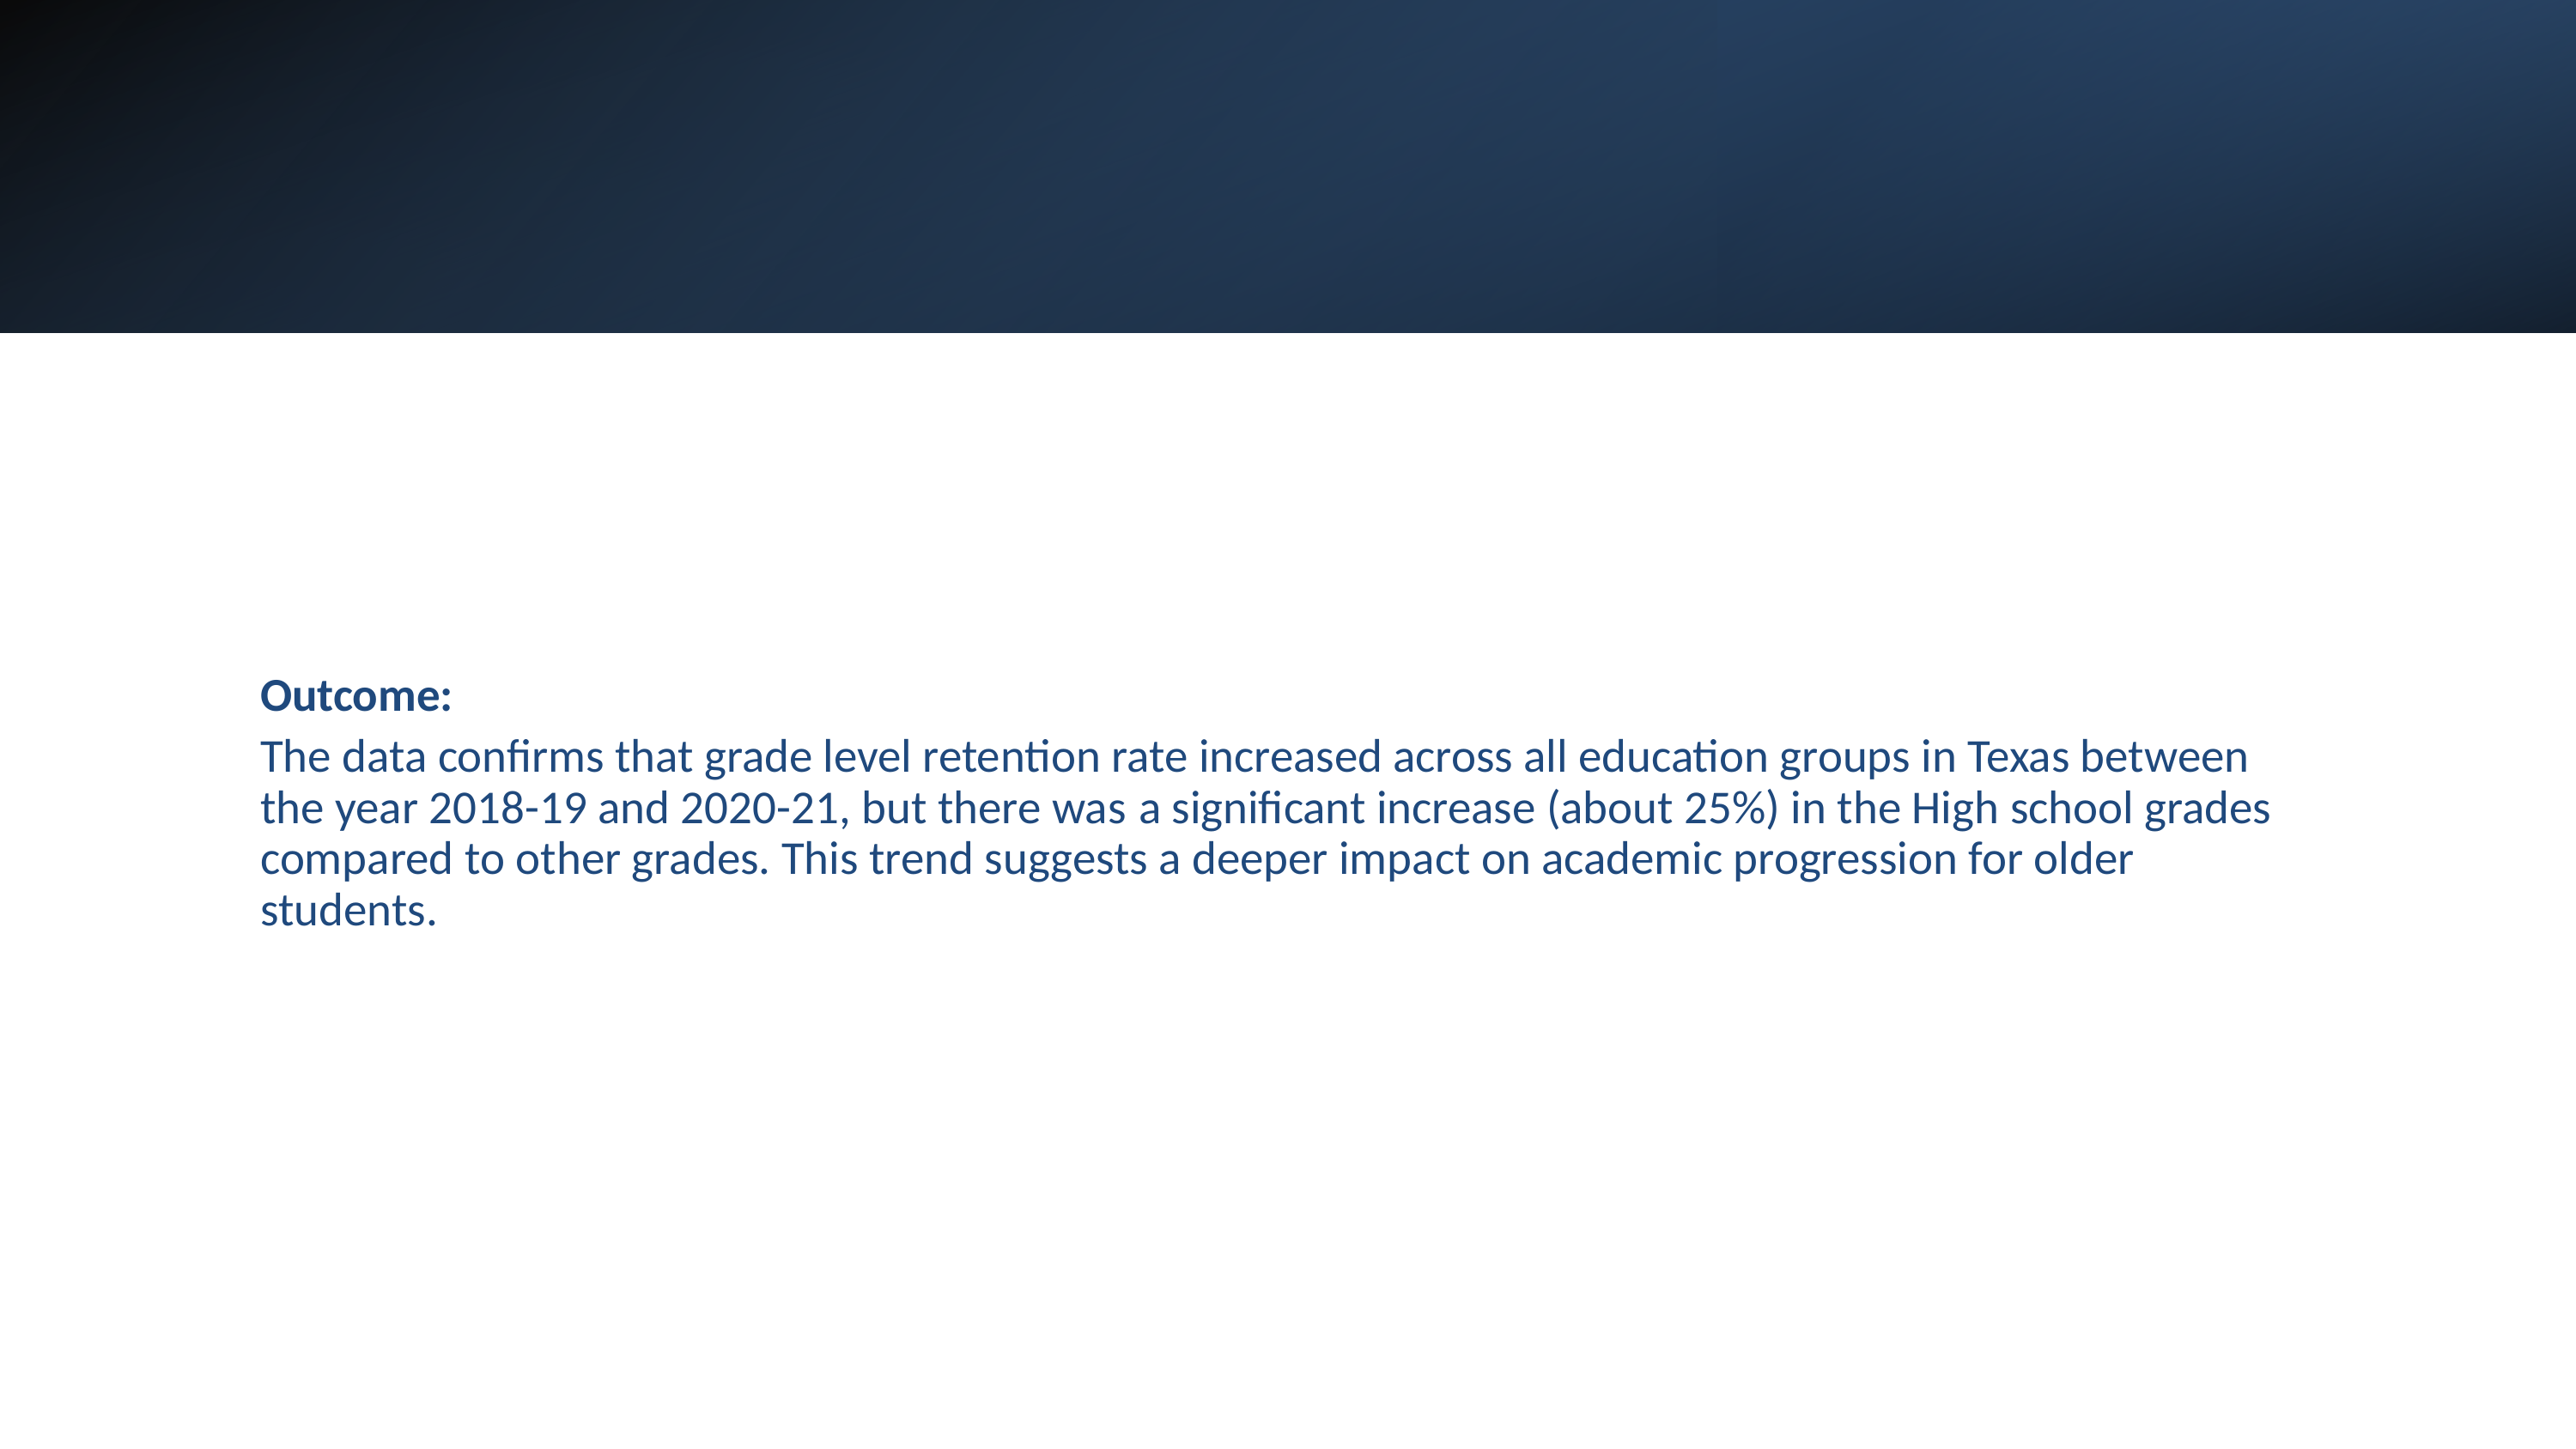

Outcome:
The data confirms that grade level retention rate increased across all education groups in Texas between the year 2018-19 and 2020-21, but there was a significant increase (about 25%) in the High school grades compared to other grades. This trend suggests a deeper impact on academic progression for older students.